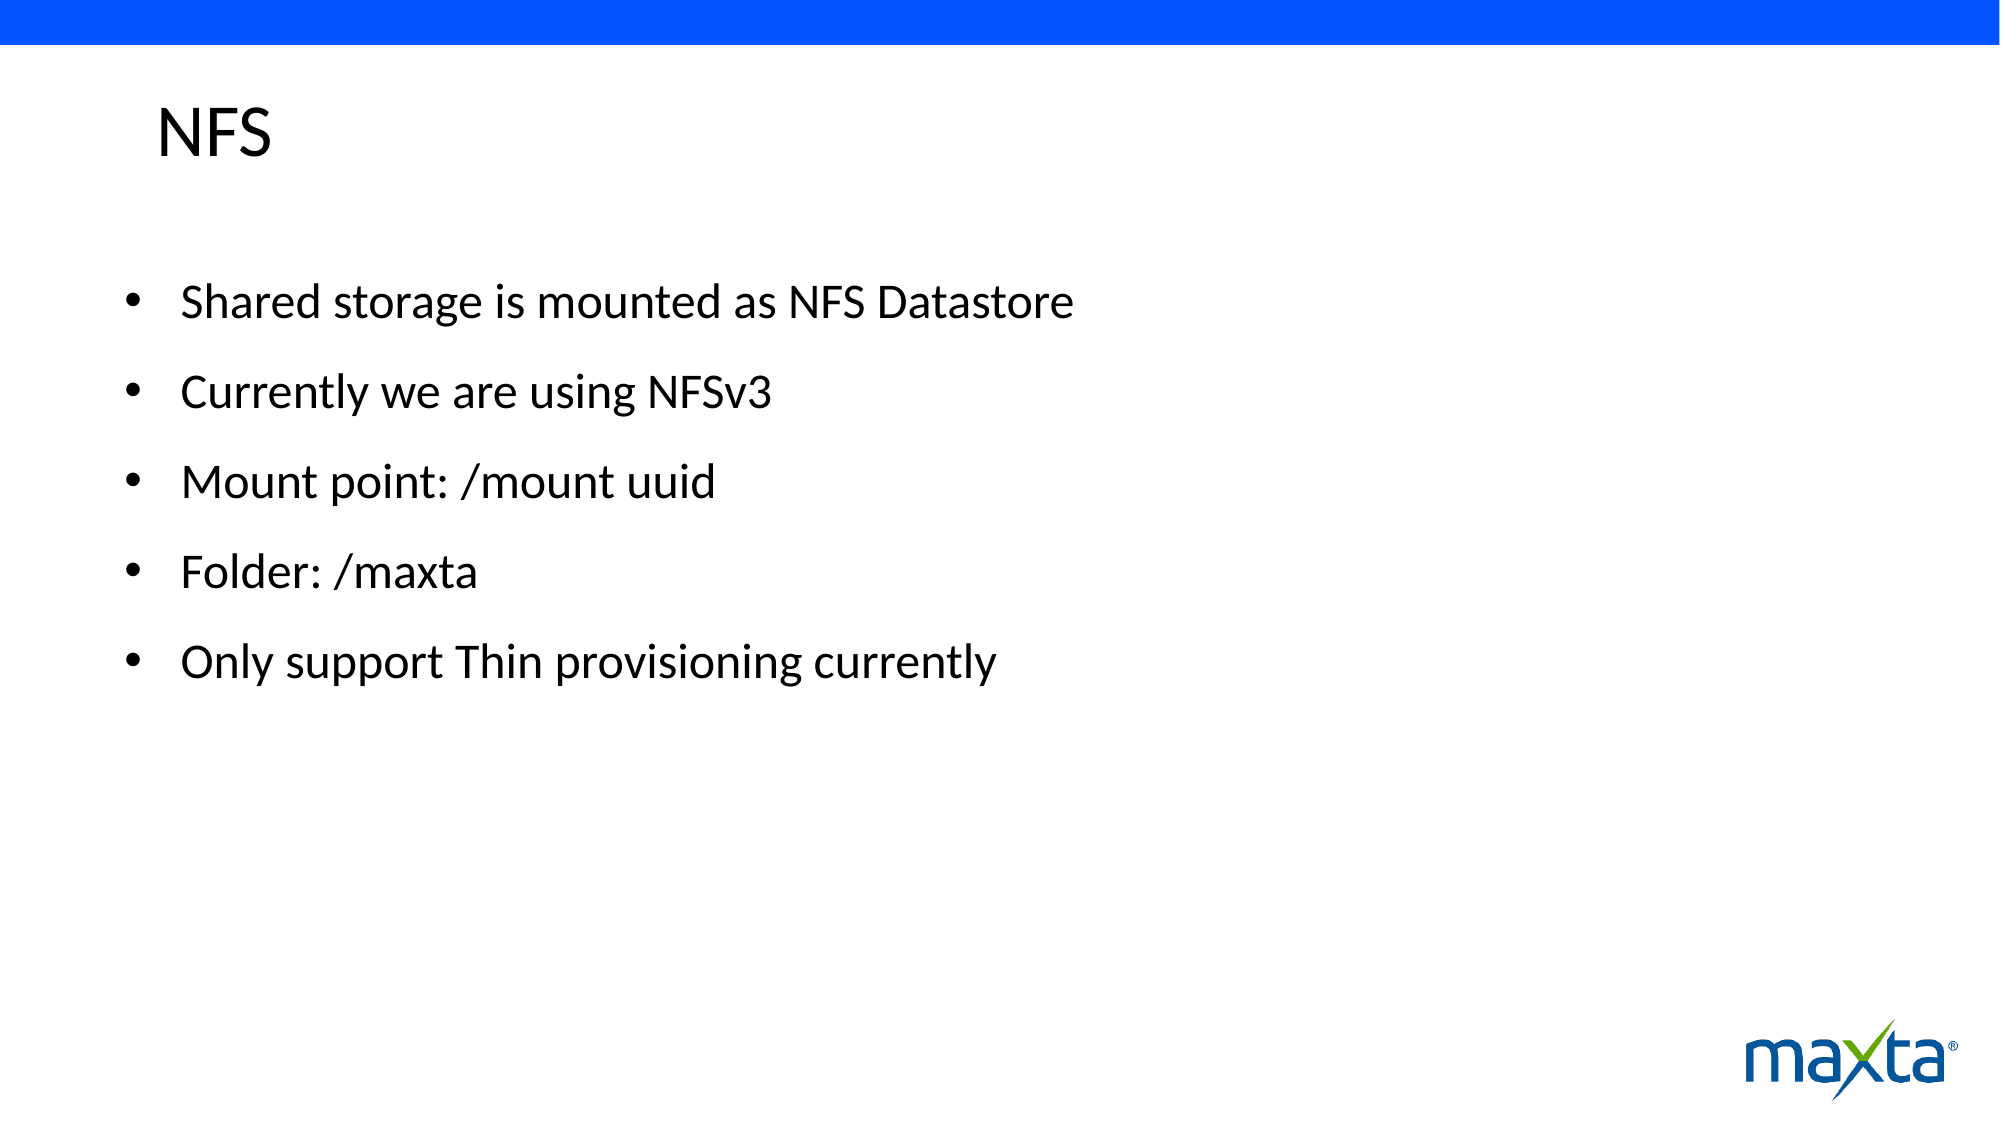

# NFS
Shared storage is mounted as NFS Datastore
Currently we are using NFSv3
Mount point: /mount uuid
Folder: /maxta
Only support Thin provisioning currently